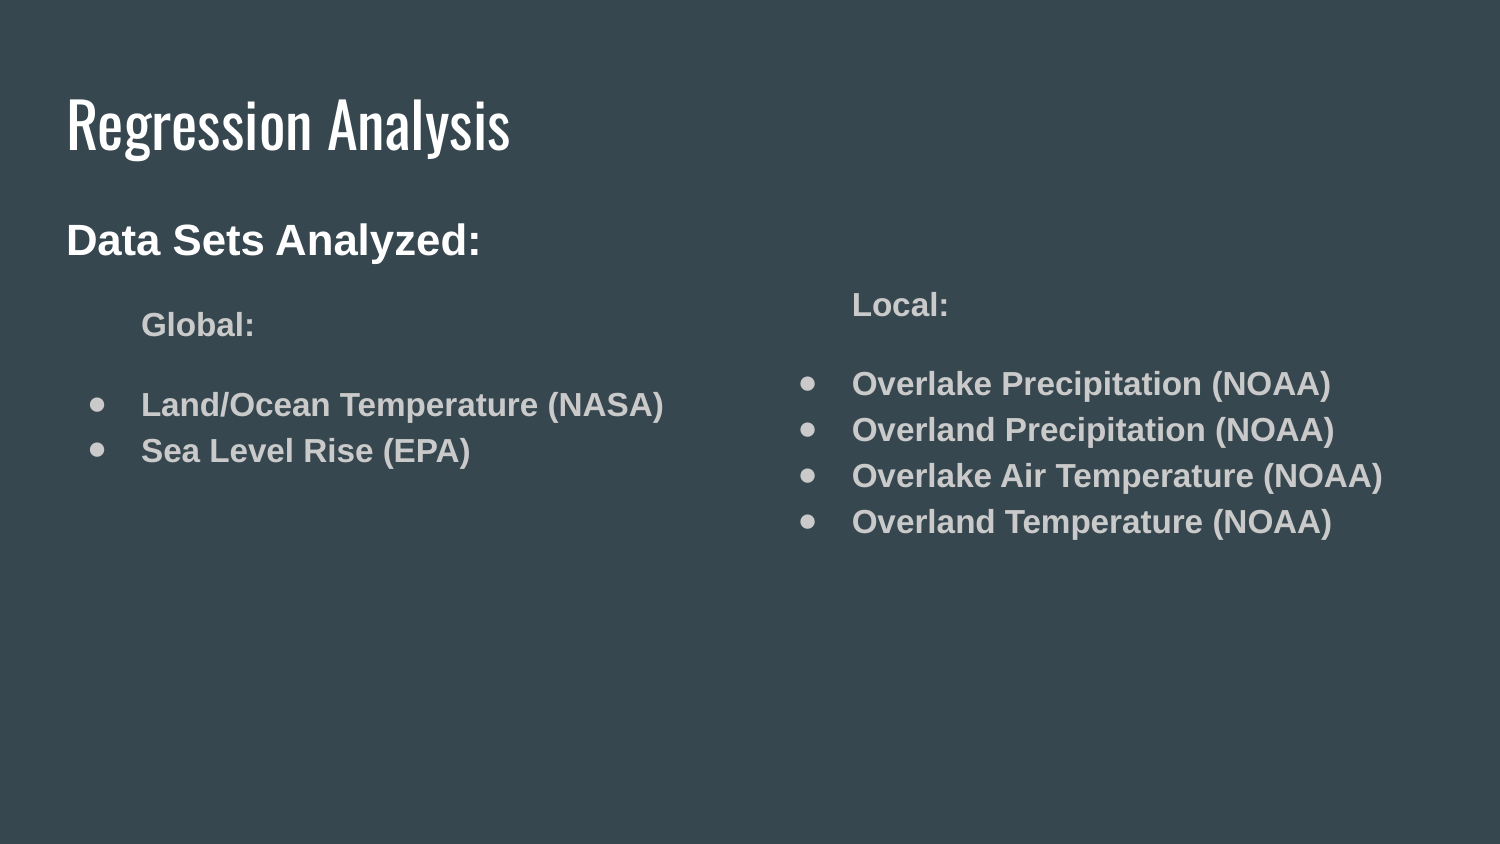

# Regression Analysis
Data Sets Analyzed:
Global:
Land/Ocean Temperature (NASA)
Sea Level Rise (EPA)

Local:
Overlake Precipitation (NOAA)
Overland Precipitation (NOAA)
Overlake Air Temperature (NOAA)
Overland Temperature (NOAA)